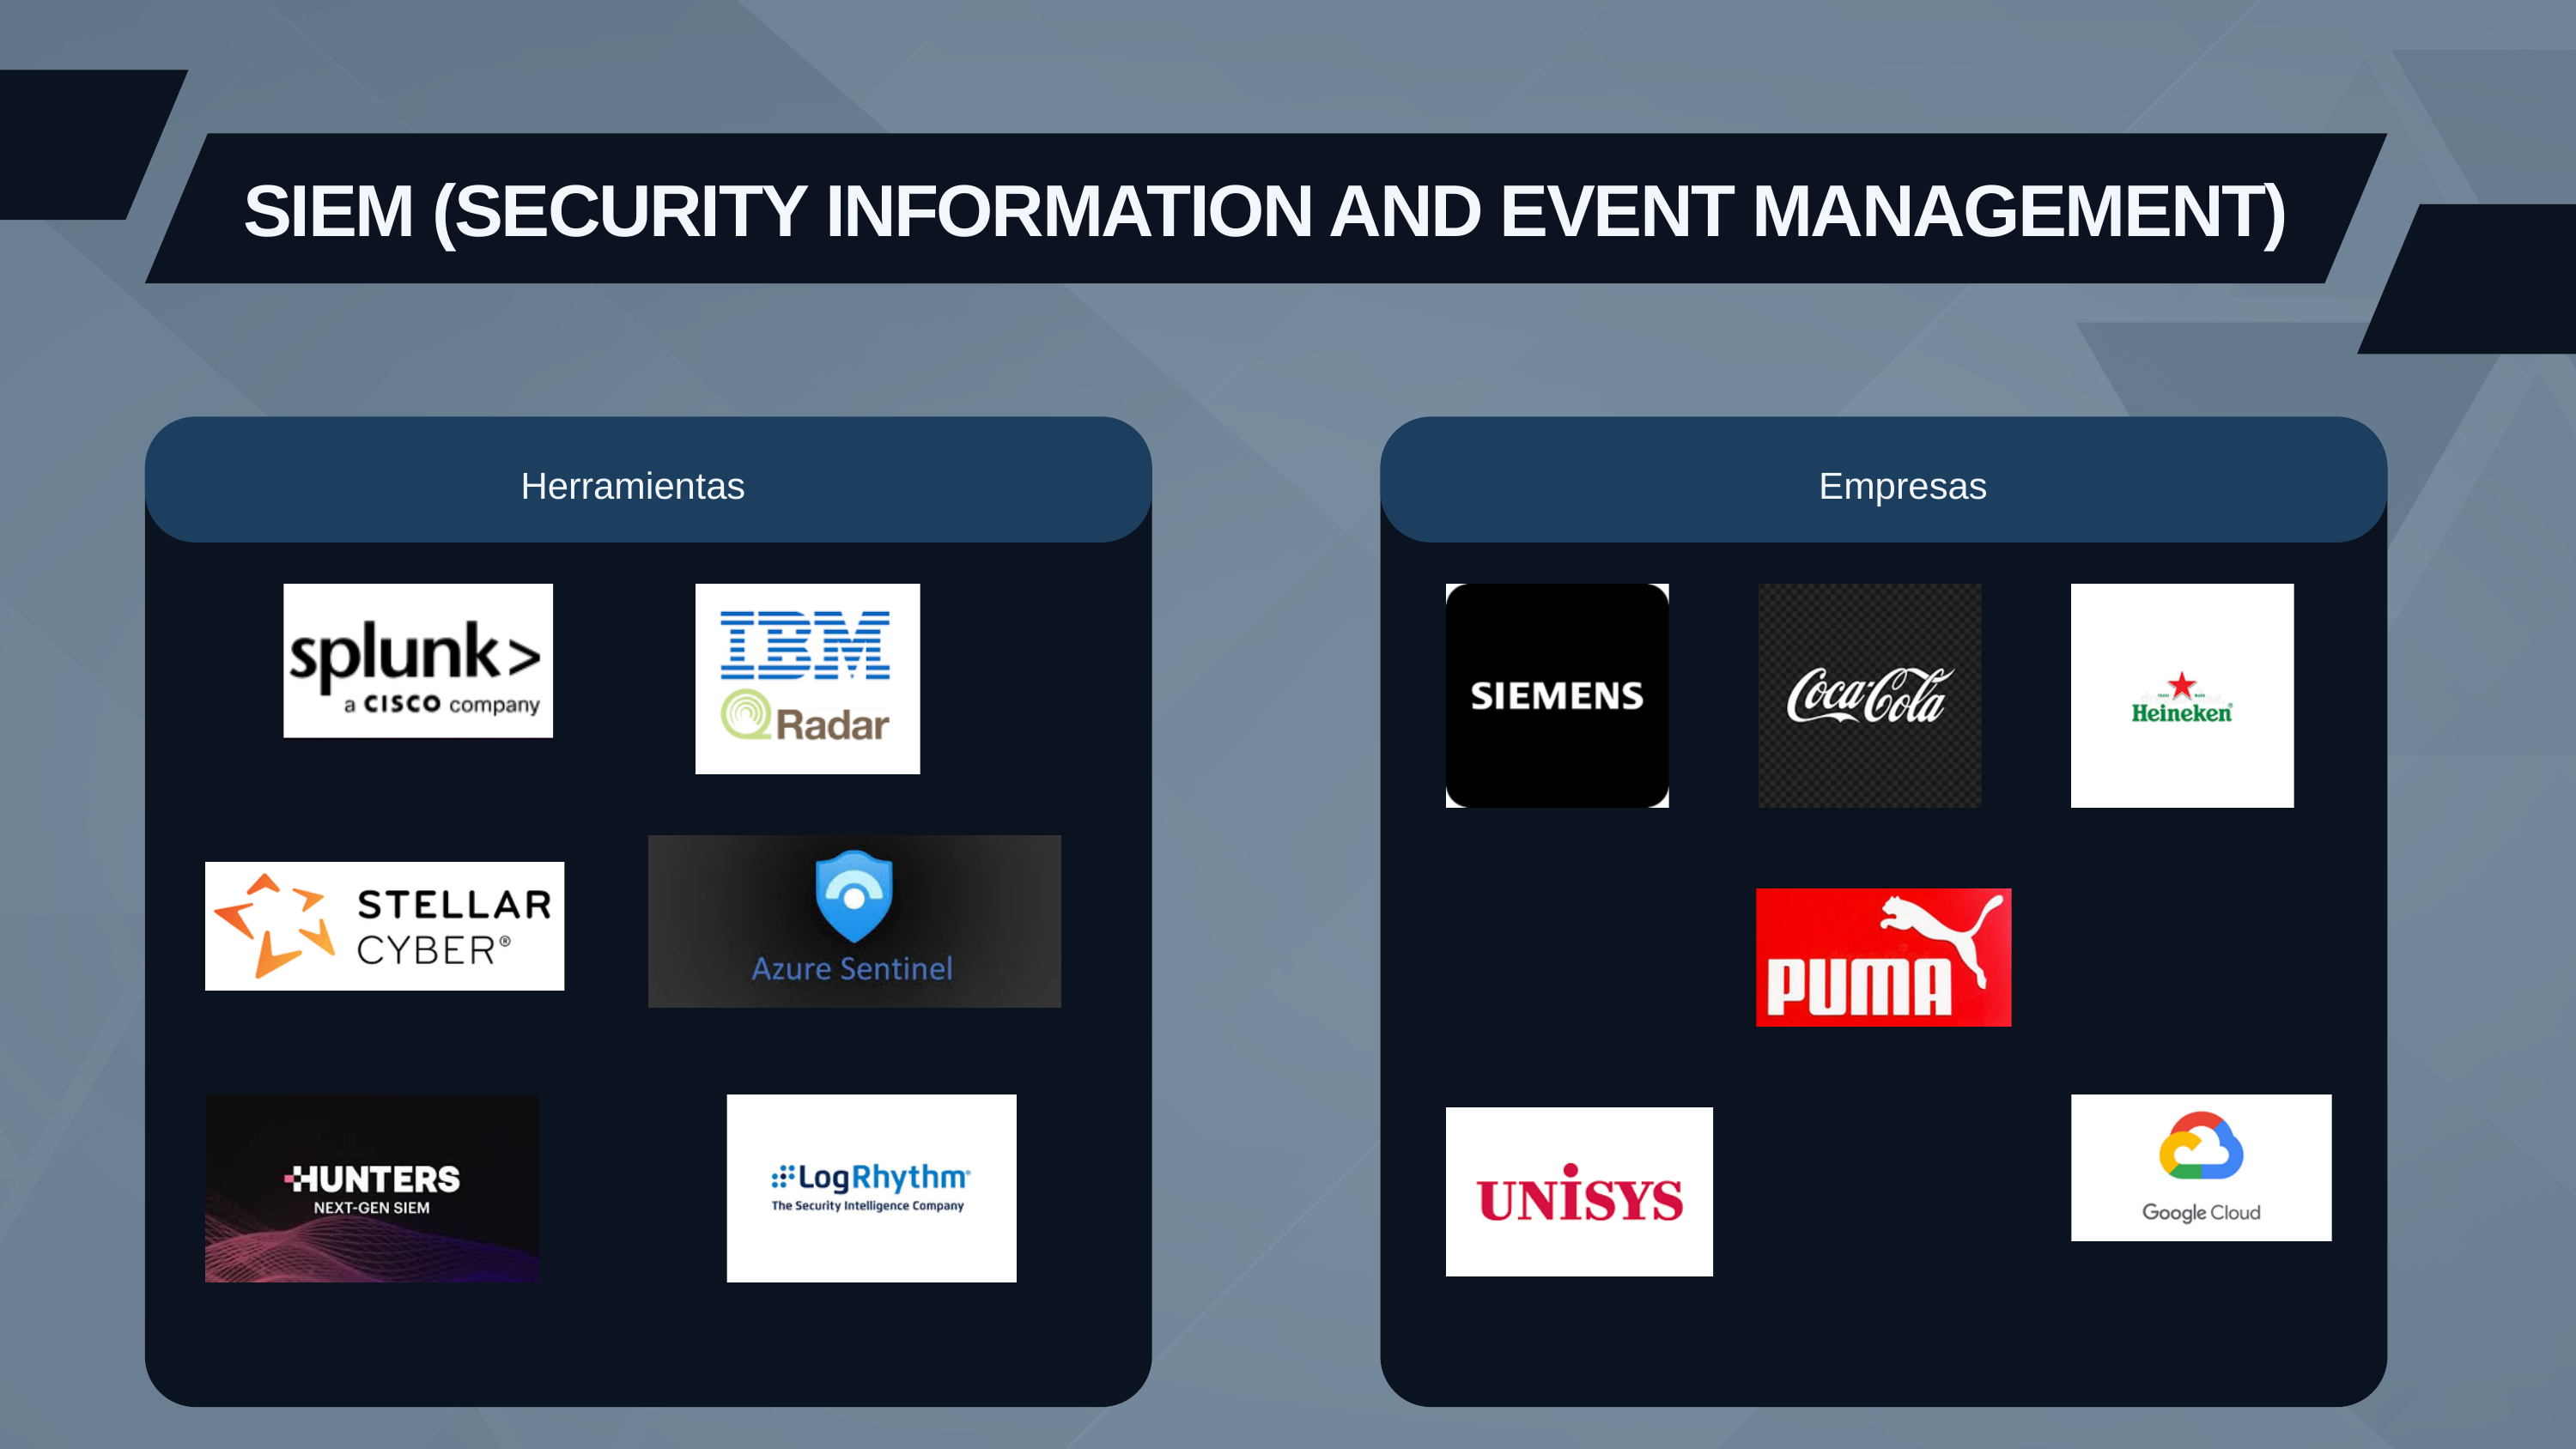

SIEM (SECURITY INFORMATION AND EVENT MANAGEMENT)

 Herramientas

Empresas